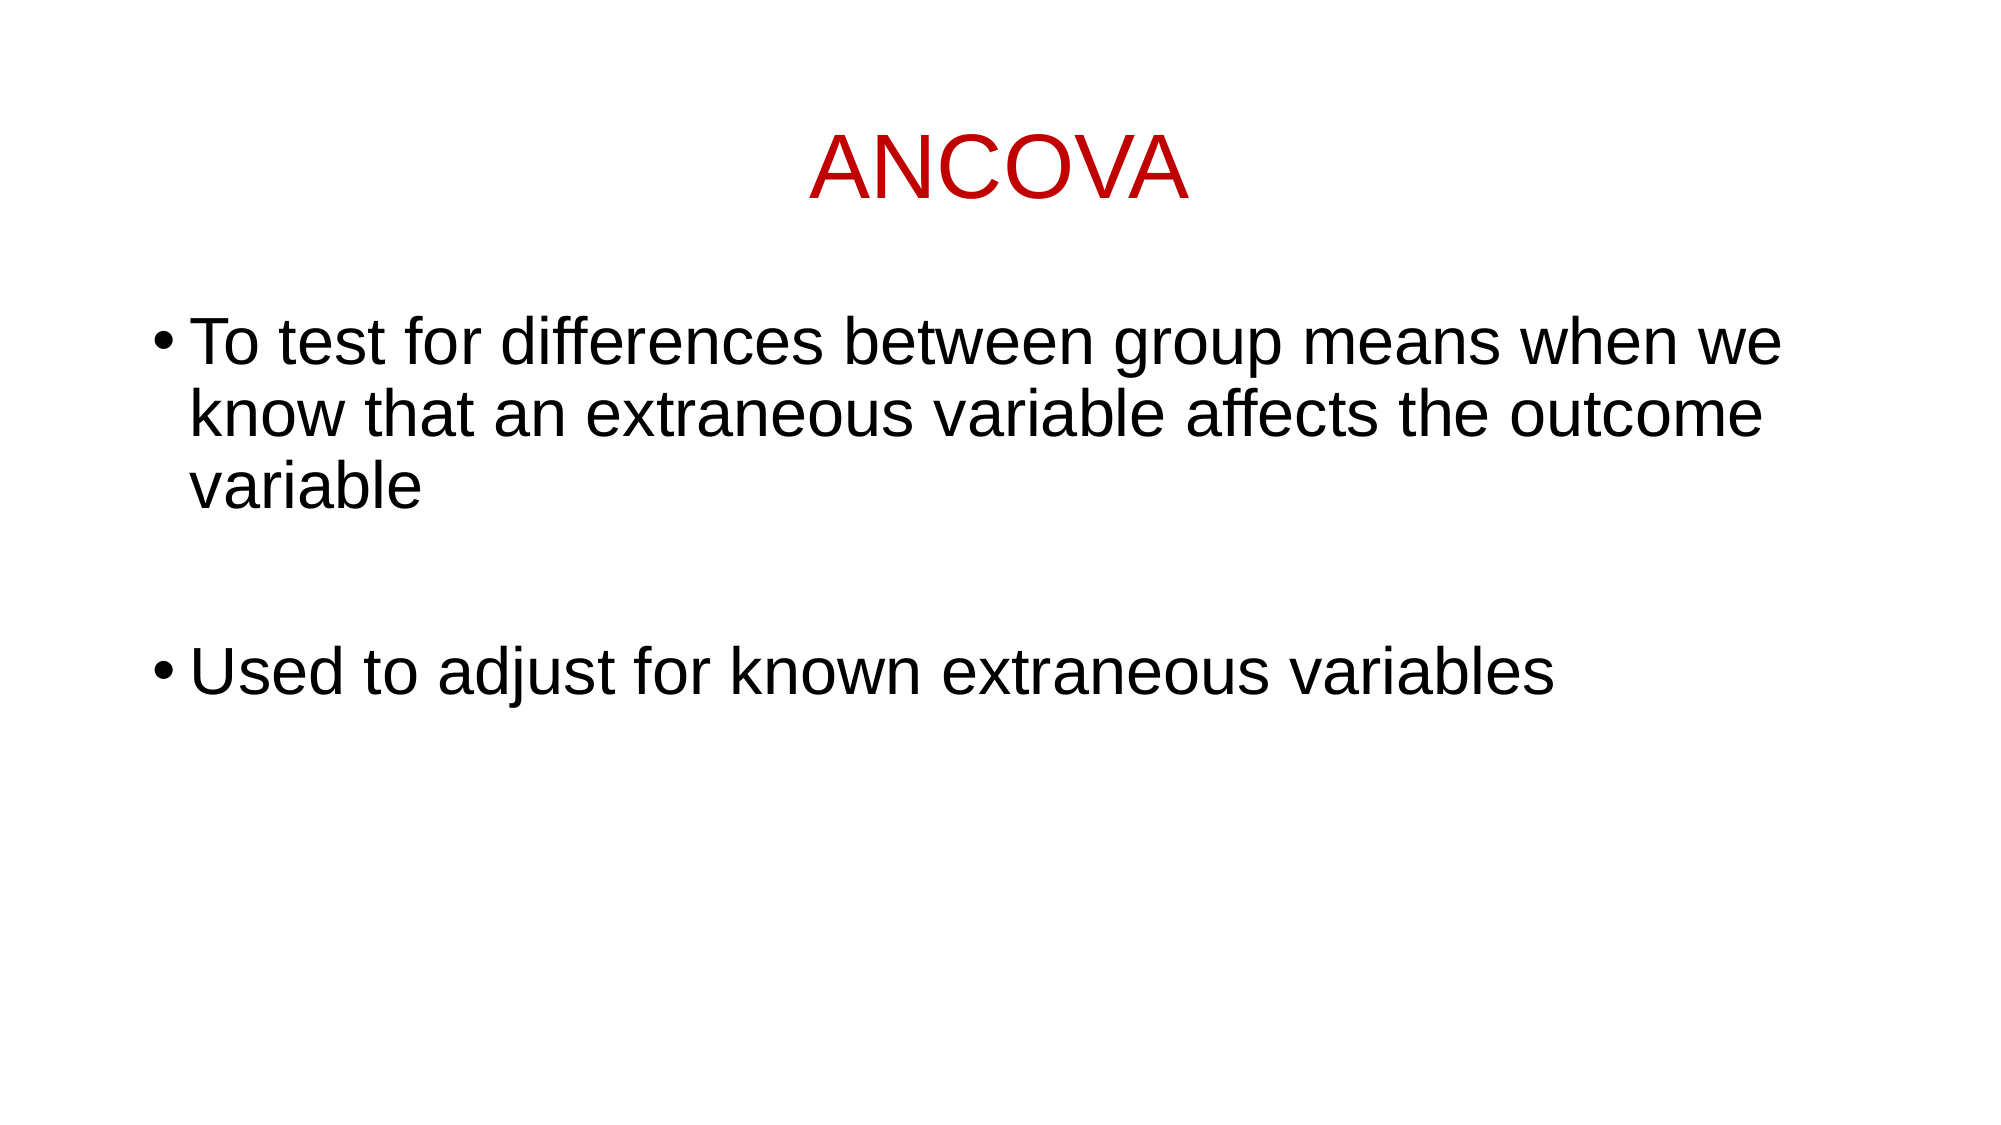

# ANCOVA
To test for differences between group means when we know that an extraneous variable affects the outcome variable

Used to adjust for known extraneous variables